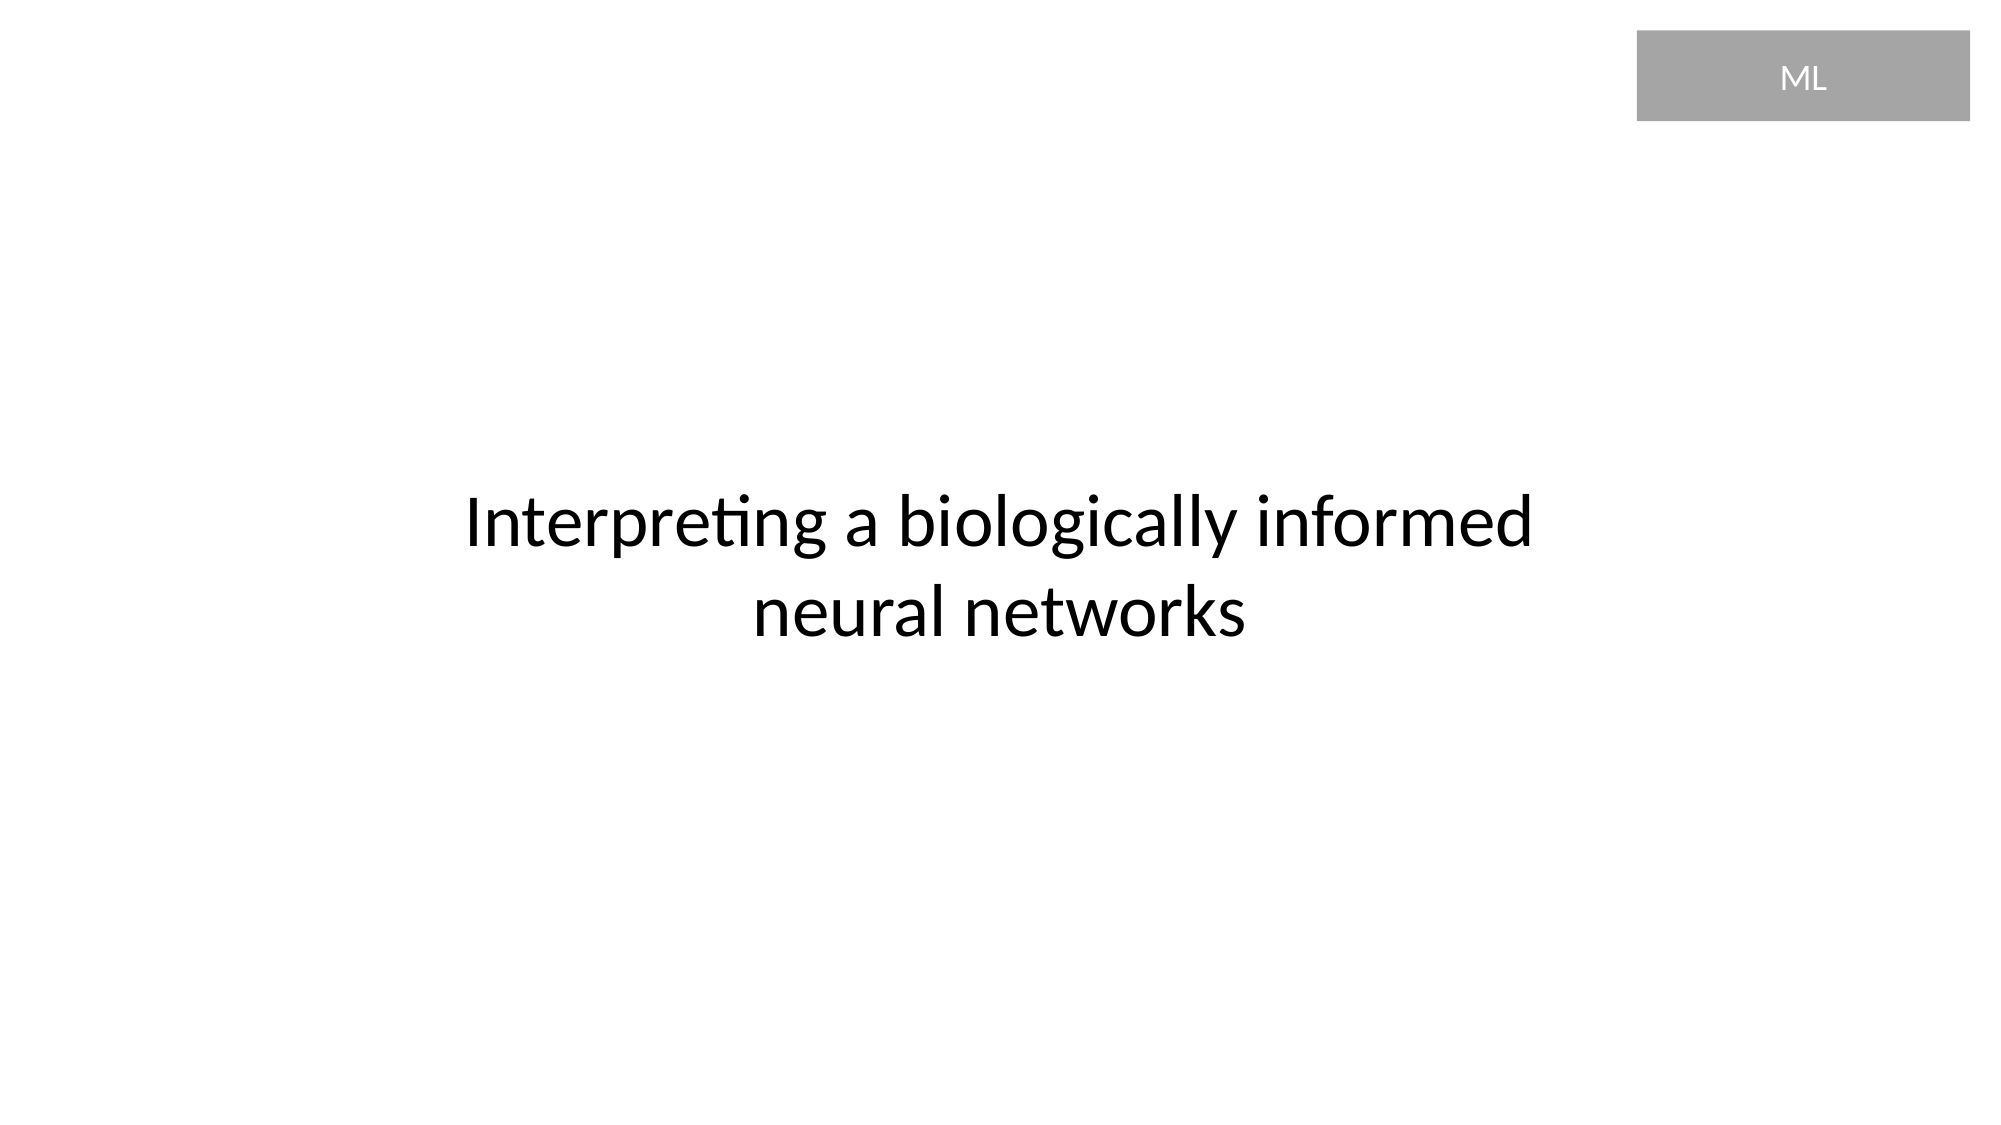

ML
Interpreting a biologically informed neural networks